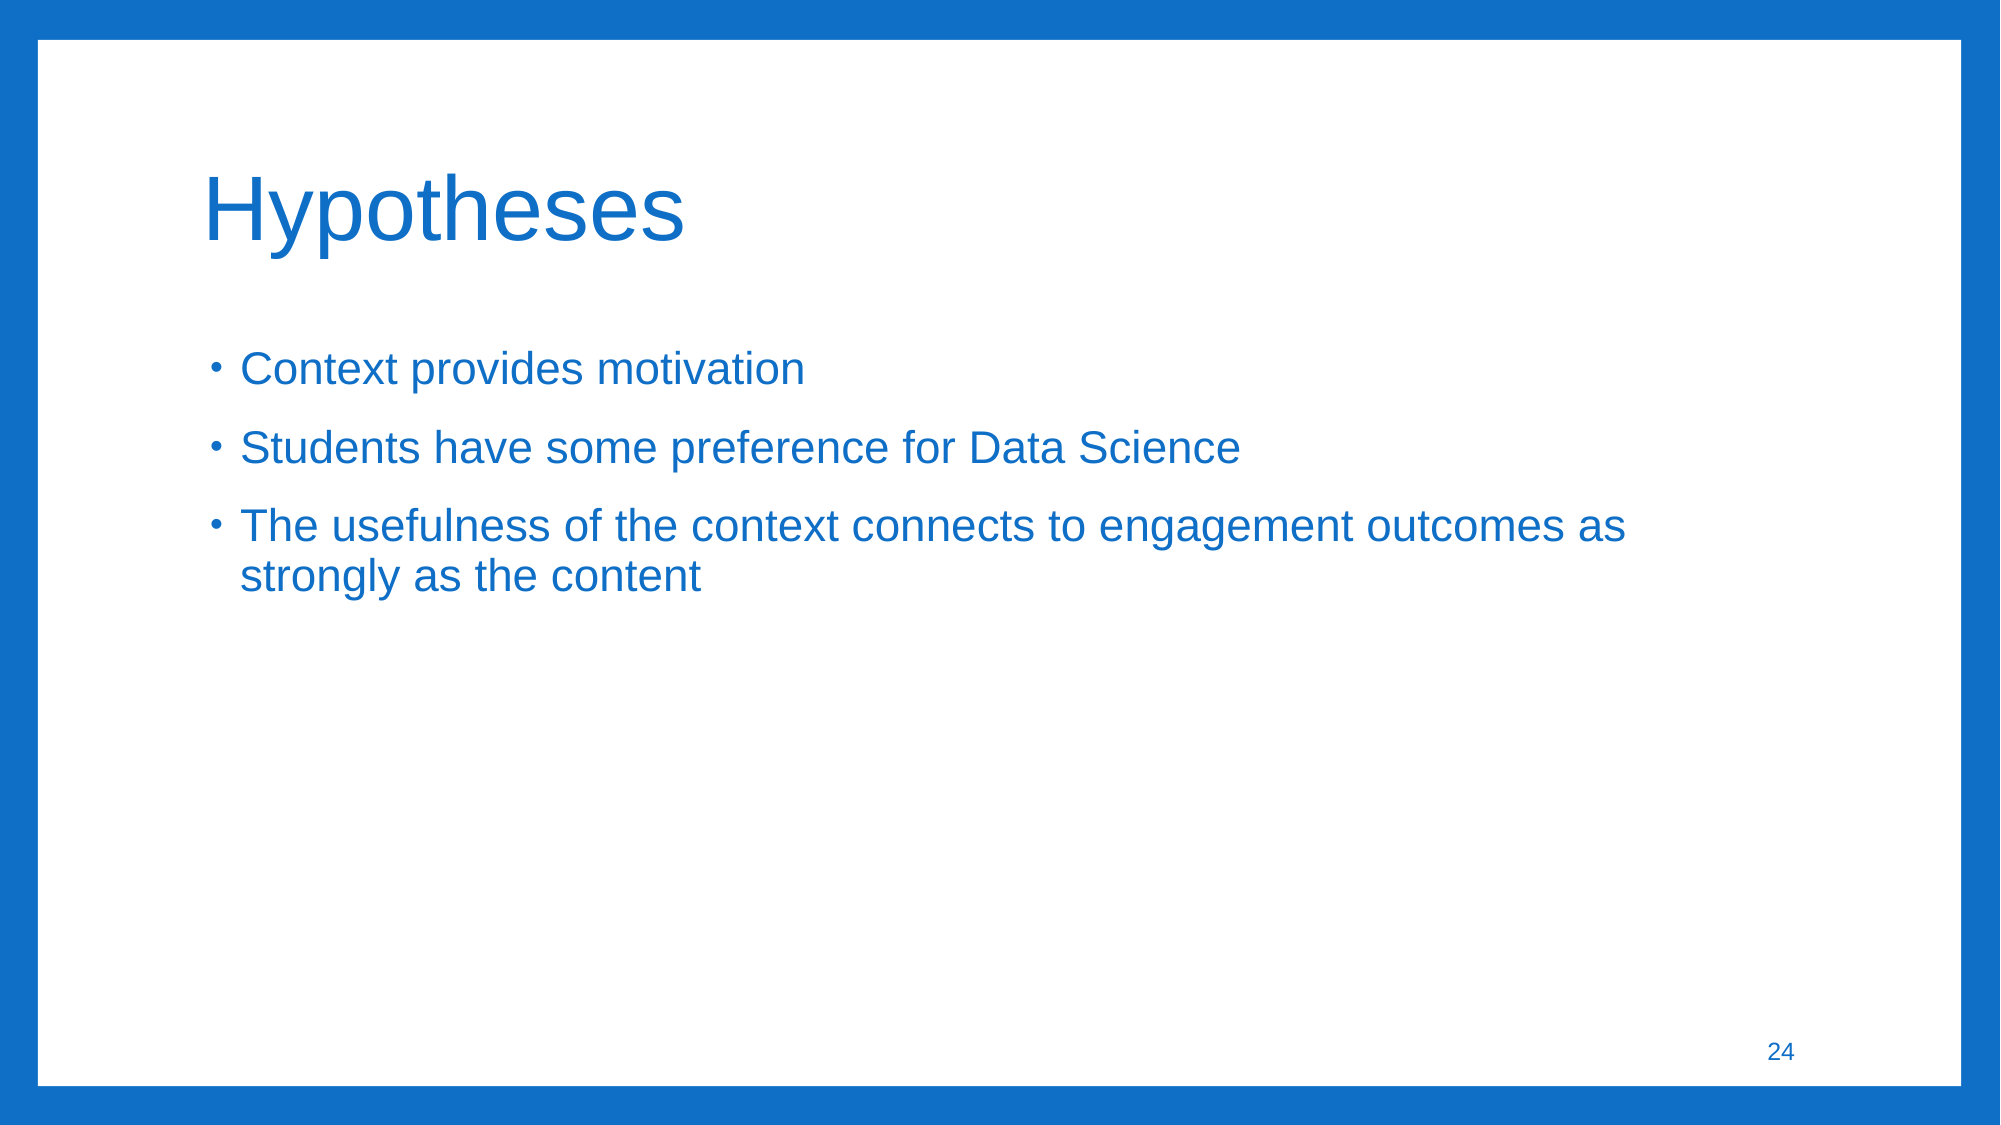

# Hypotheses
Context provides motivation
Students have some preference for Data Science
The usefulness of the context connects to engagement outcomes as strongly as the content
24